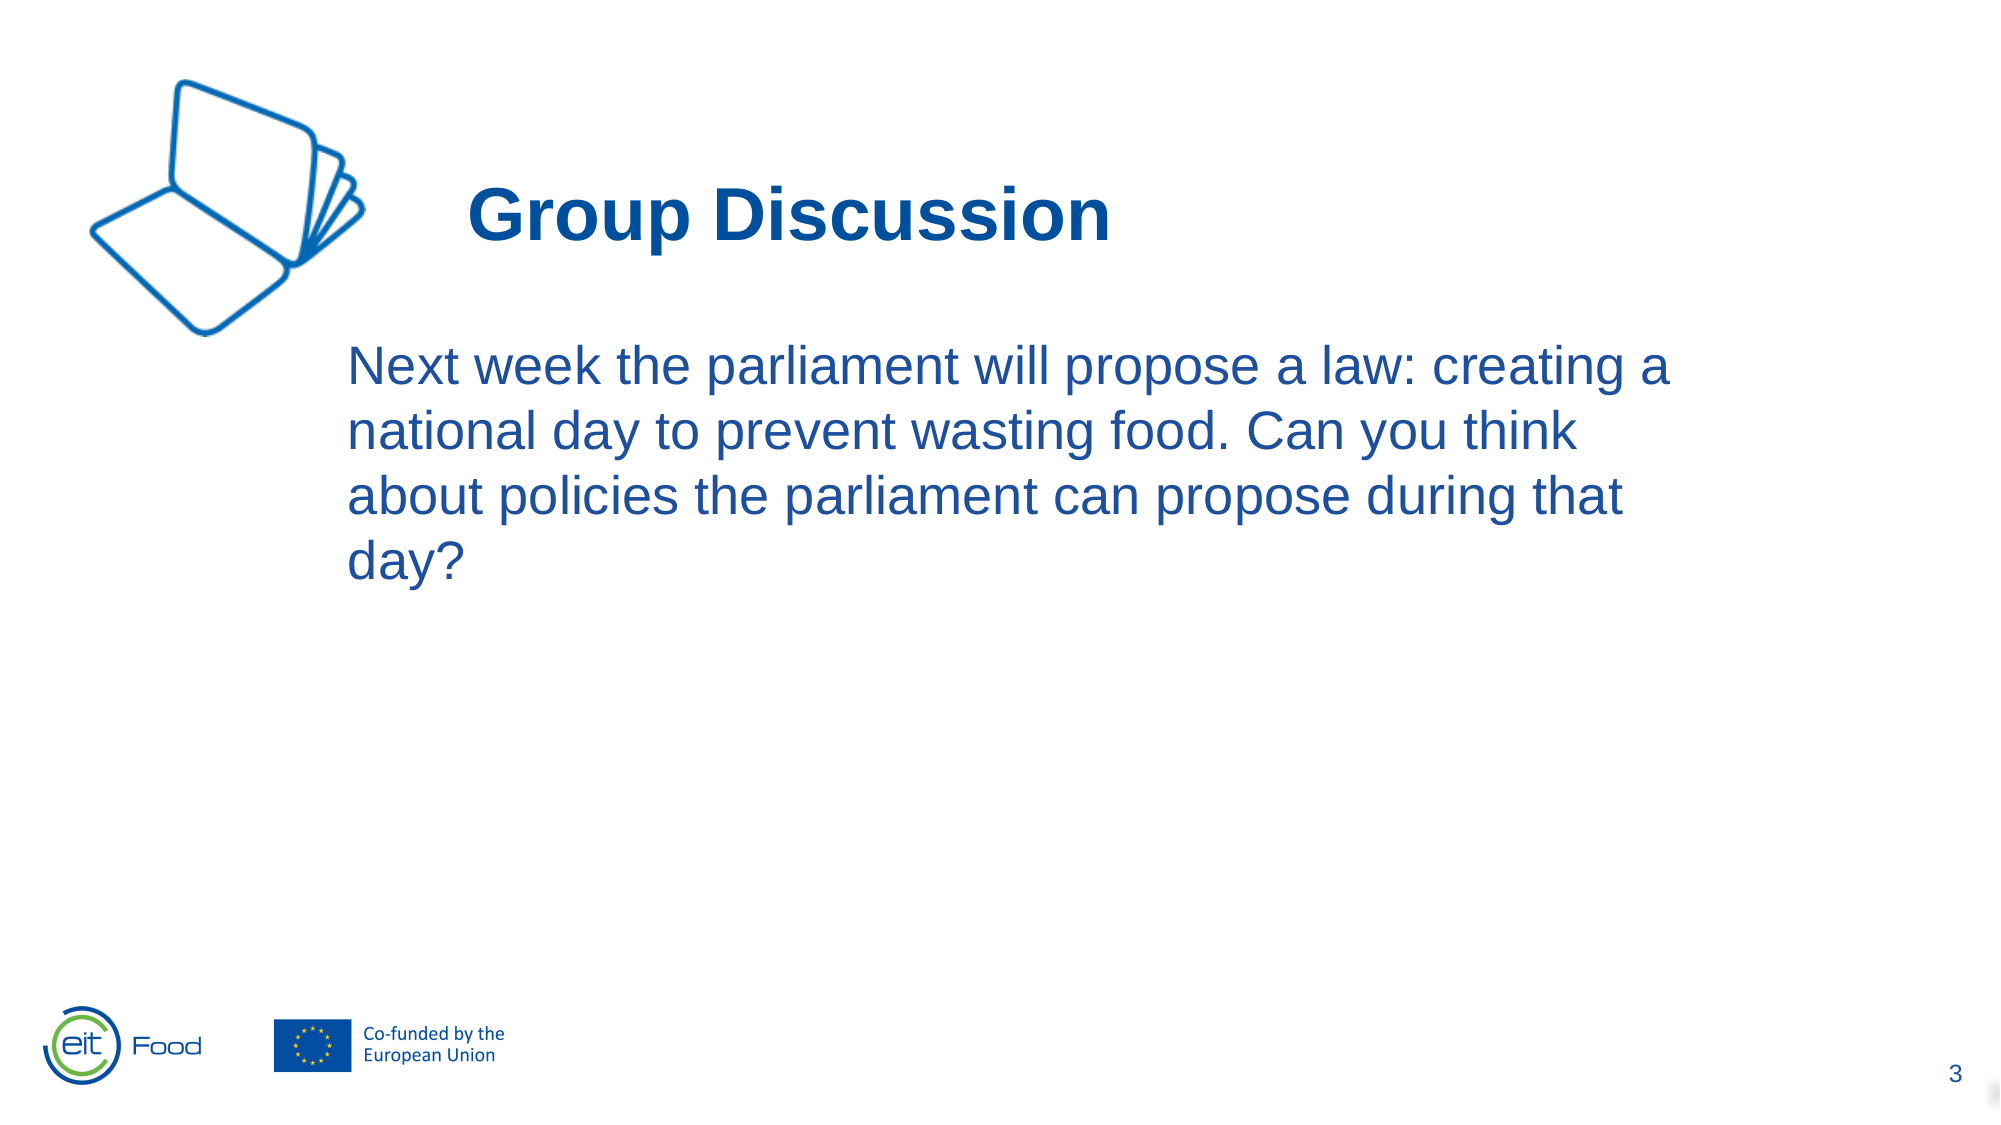

Group Discussion

Next week the parliament will propose a law: creating a national day to prevent wasting food. Can you think about policies the parliament can propose during that day?

3